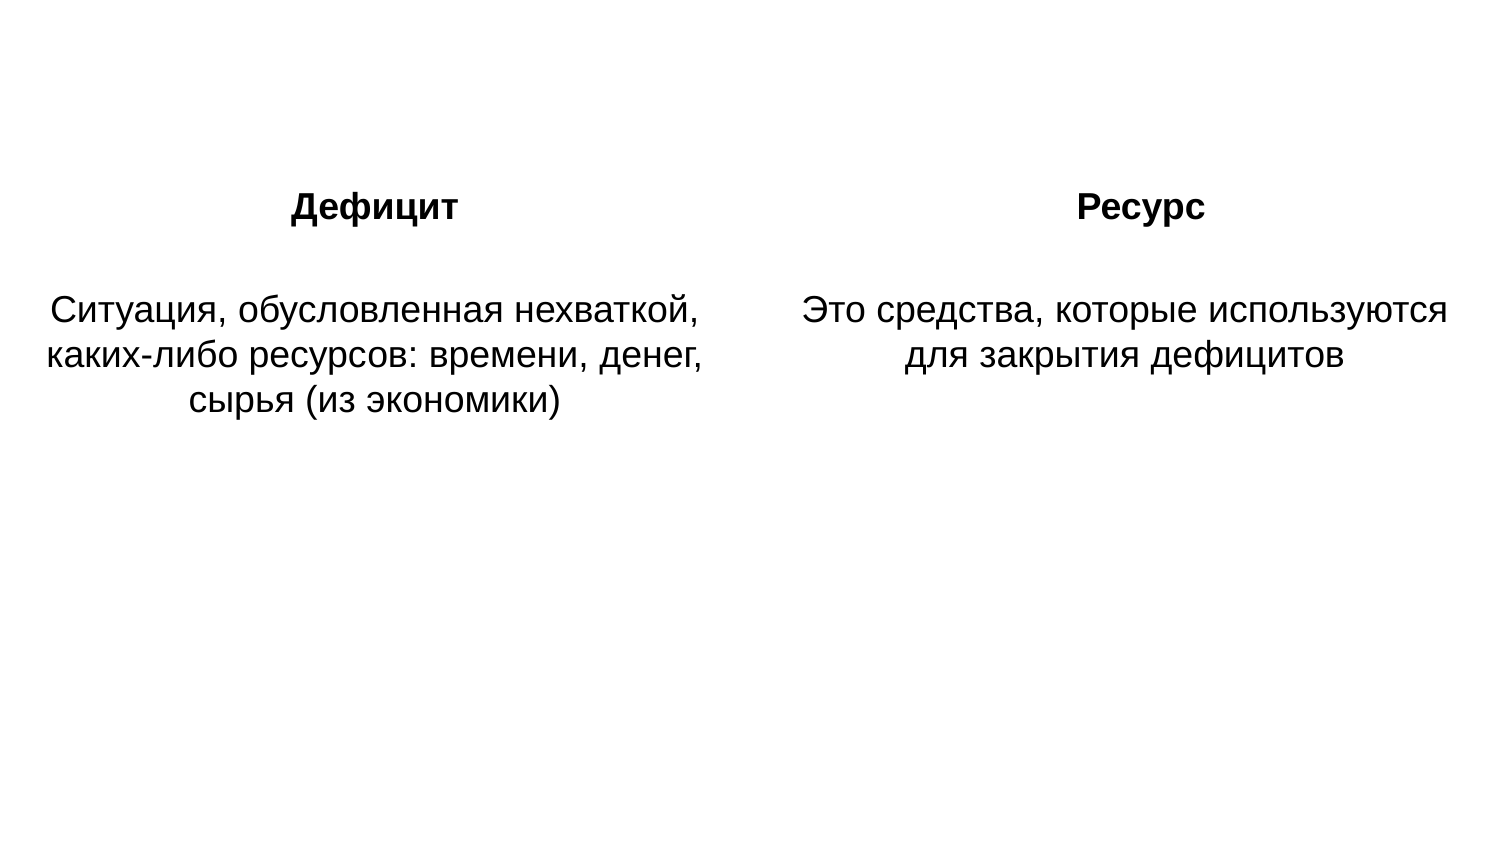

Дефицит
Ресурс
Ситуация, обусловленная нехваткой, каких-либо ресурсов: времени, денег, сырья (из экономики)
Это средства, которые используются для закрытия дефицитов